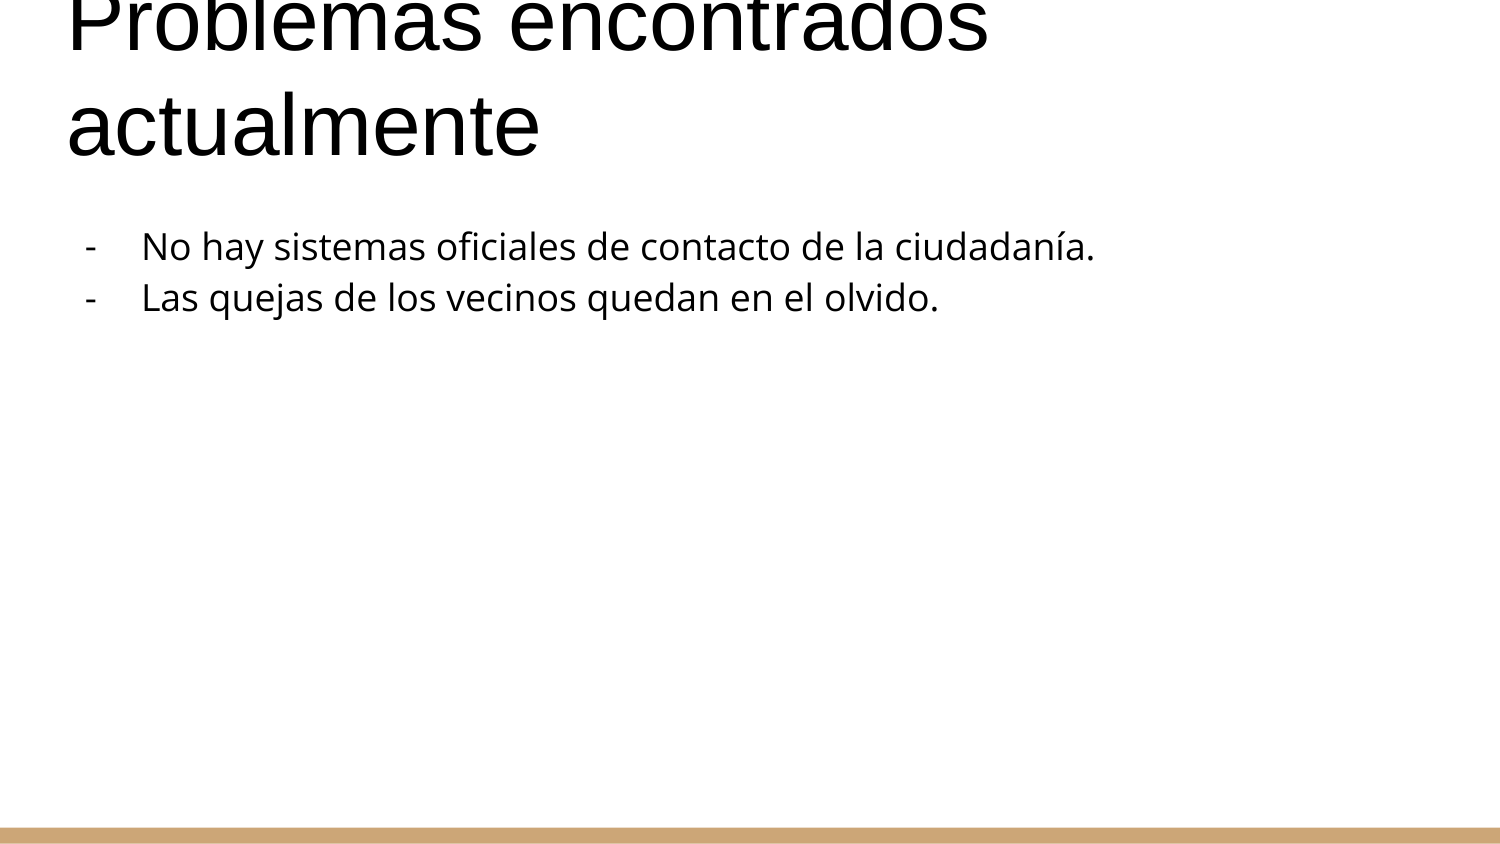

# Problemas encontrados actualmente
No hay sistemas oficiales de contacto de la ciudadanía.
Las quejas de los vecinos quedan en el olvido.